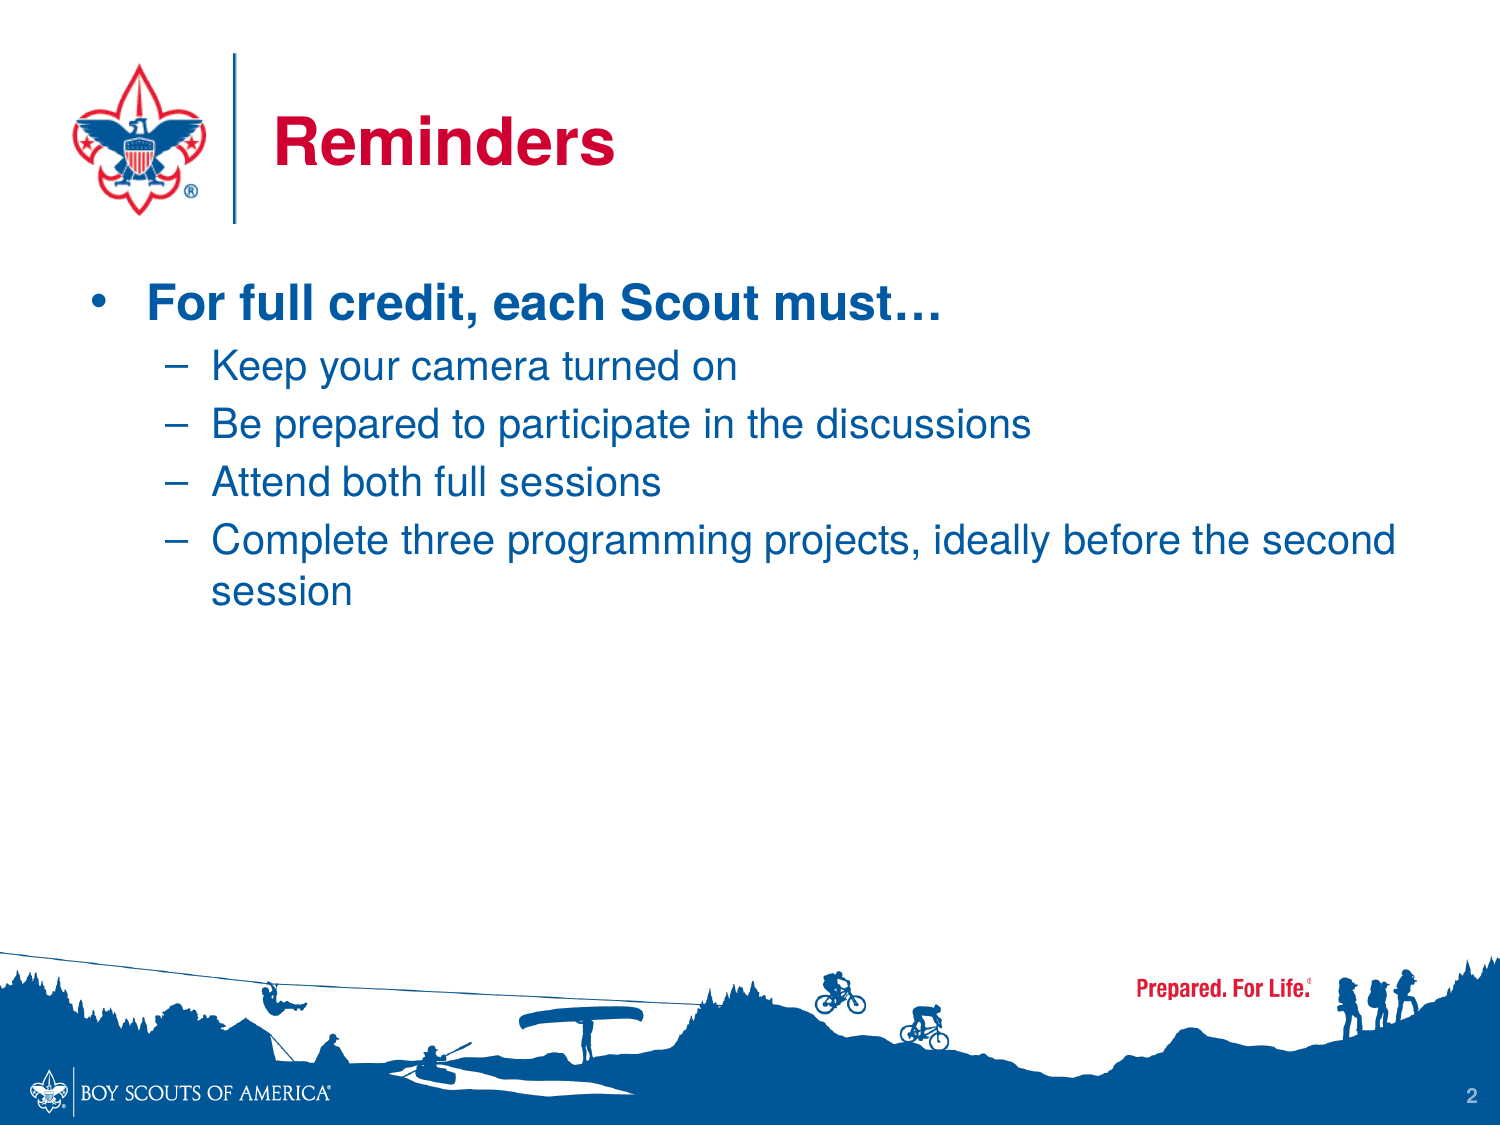

# Reminders
For full credit, each Scout must…
Keep your camera turned on
Be prepared to participate in the discussions
Attend both full sessions
Complete three programming projects, ideally before the second session

2